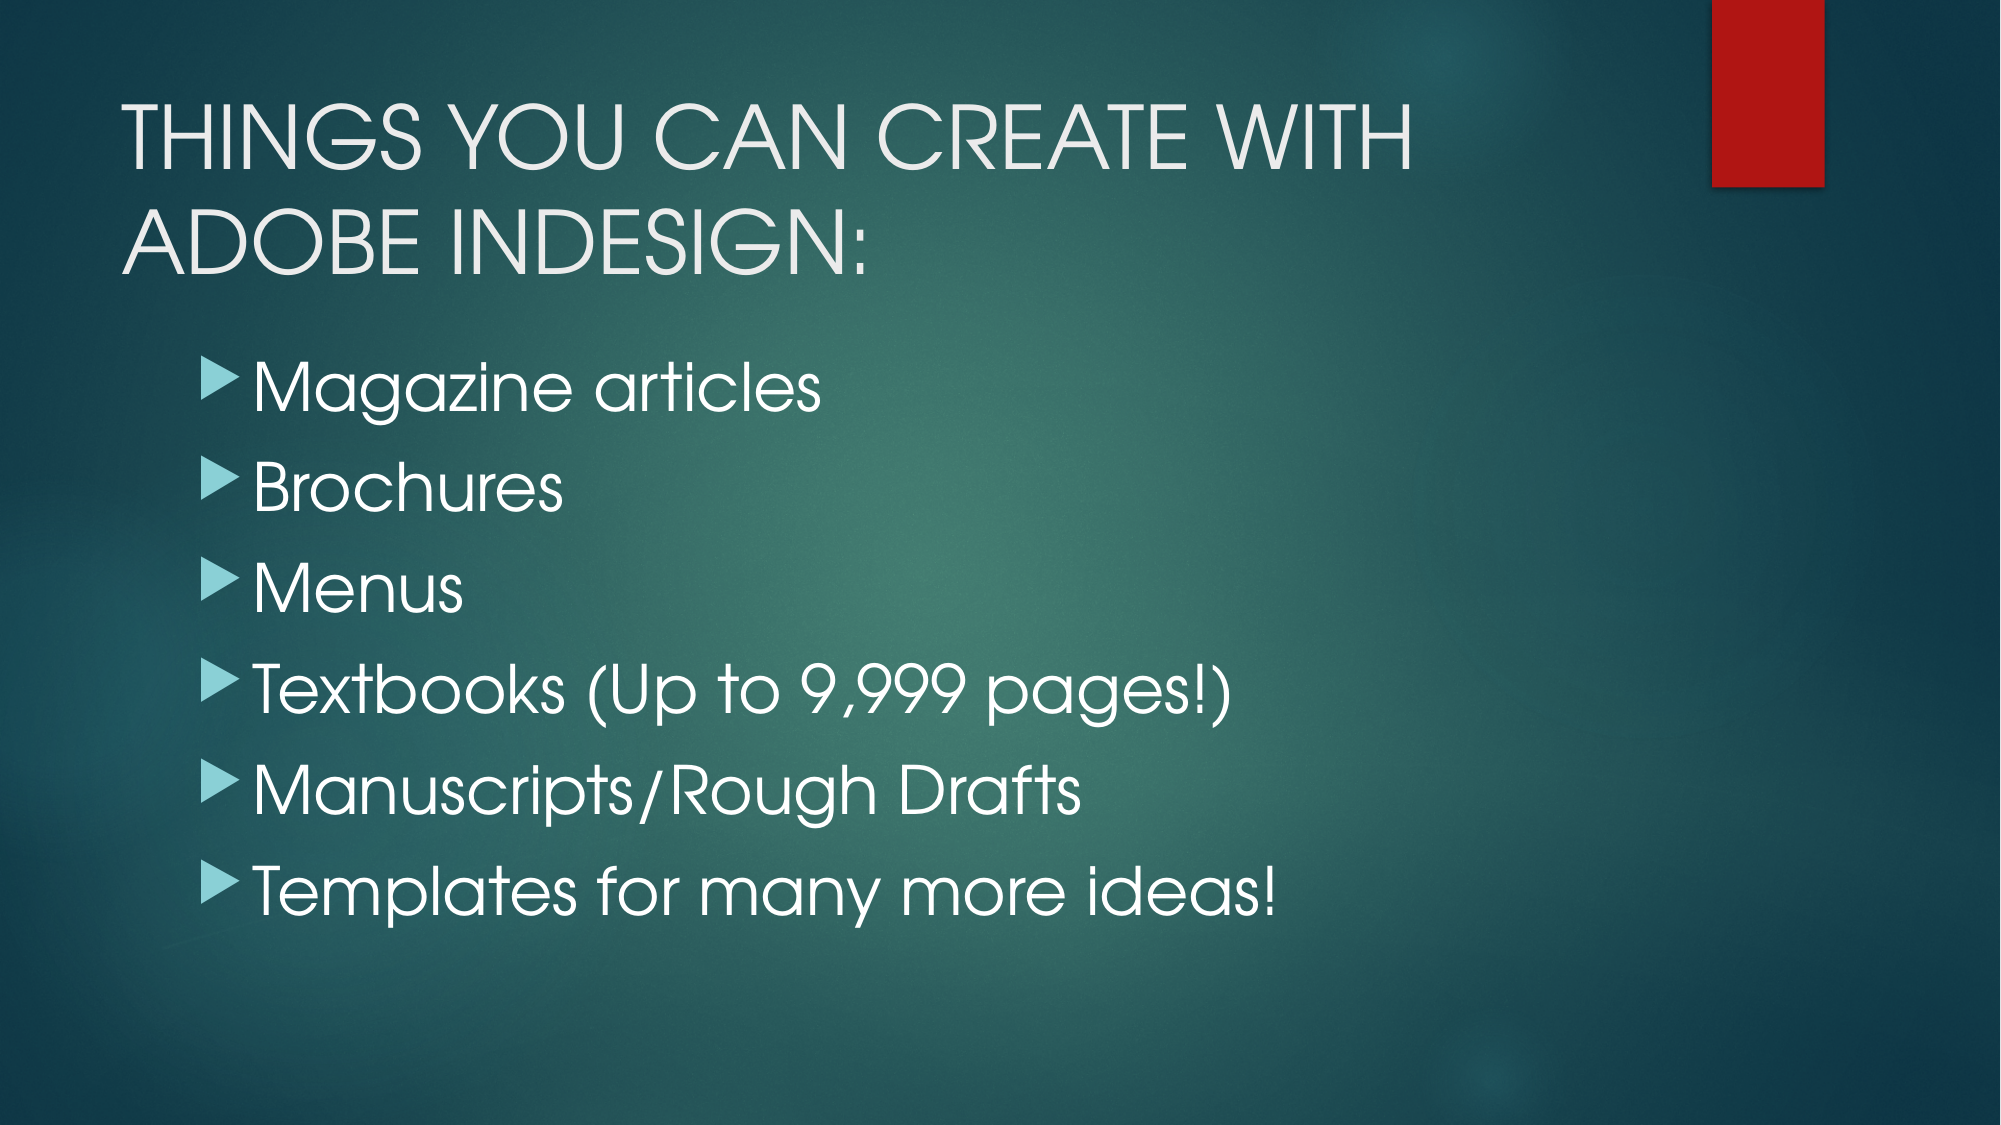

# THINGS YOU CAN CREATE WITH ADOBE INDESIGN:
Magazine articles
Brochures
Menus
Textbooks (Up to 9,999 pages!)
Manuscripts/Rough Drafts
Templates for many more ideas!